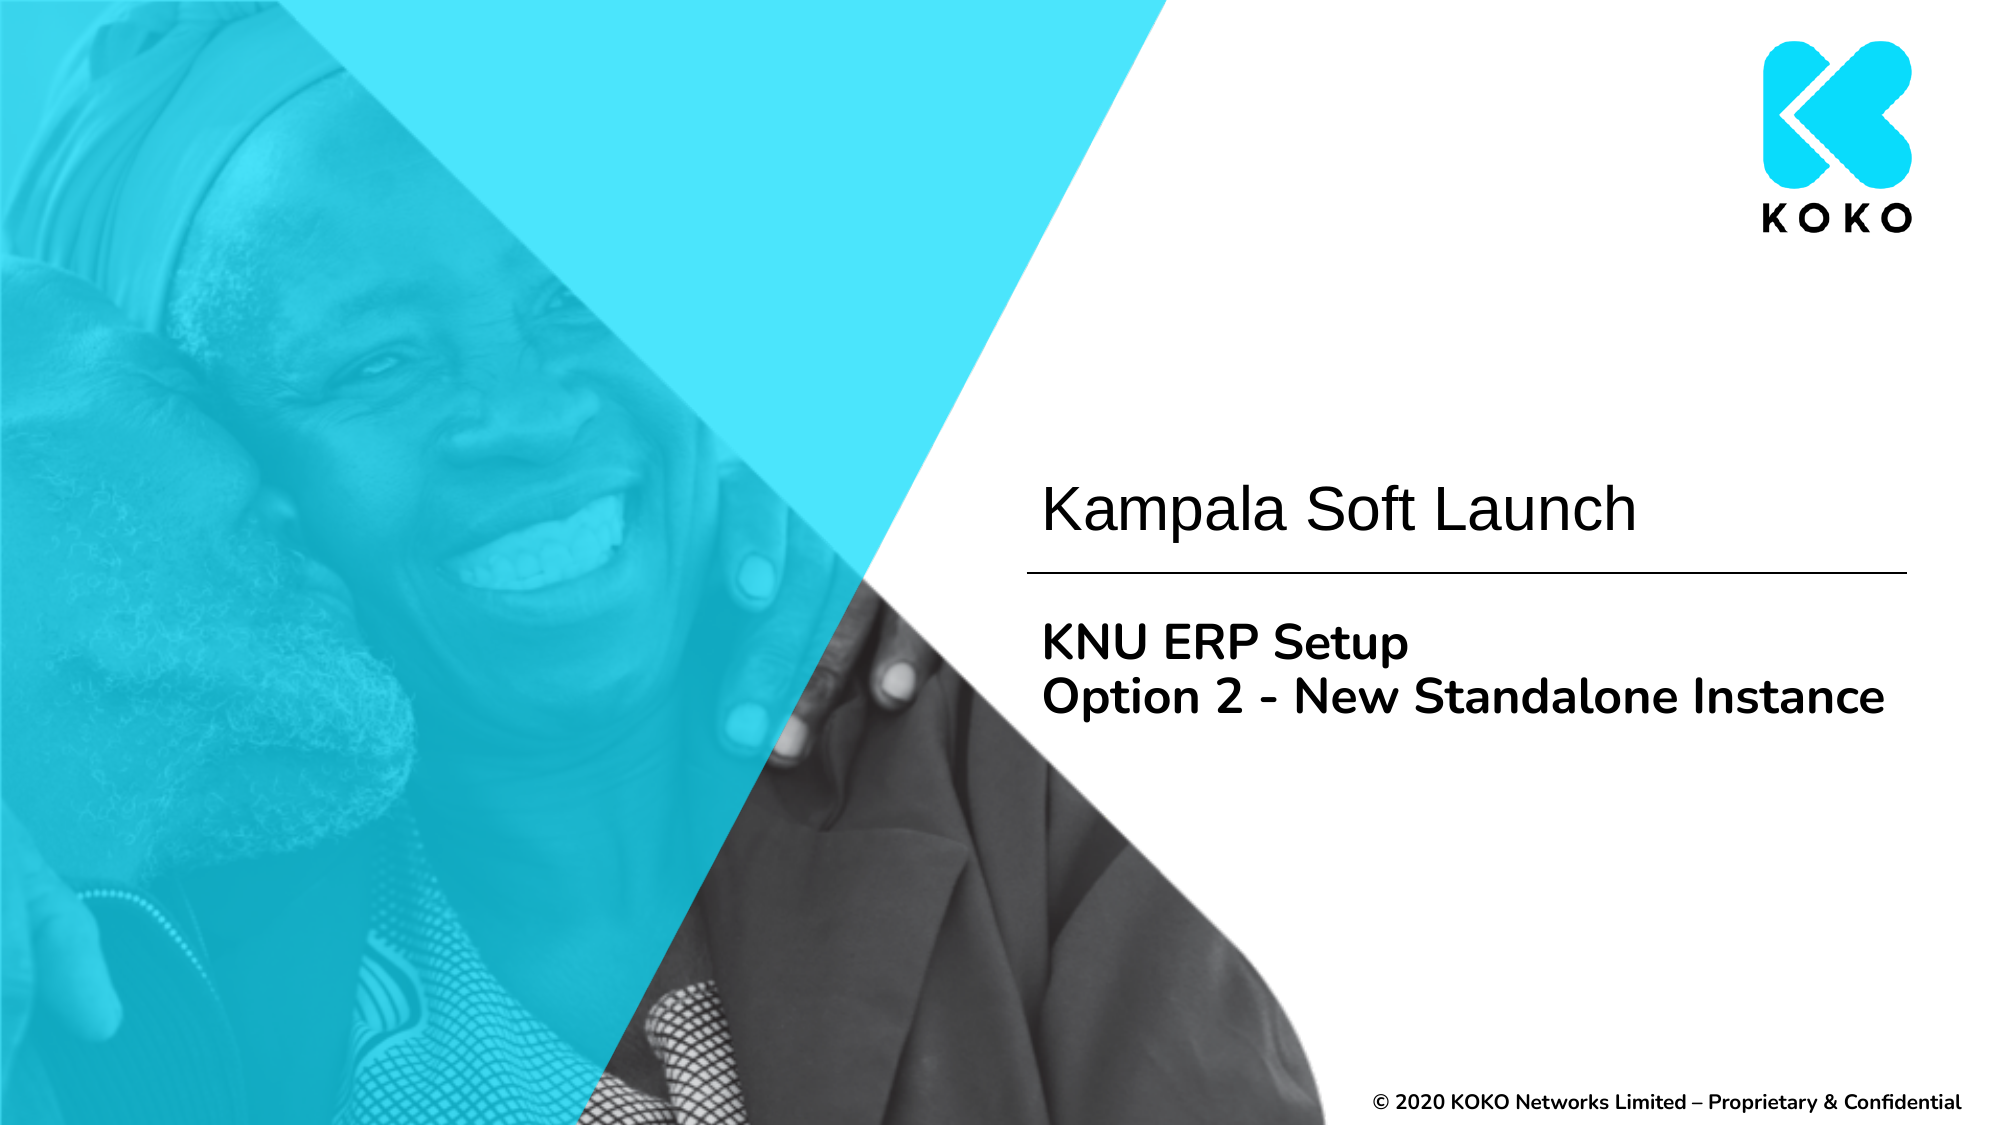

# Kampala Soft Launch
KNU ERP Setup
Option 2 - New Standalone Instance